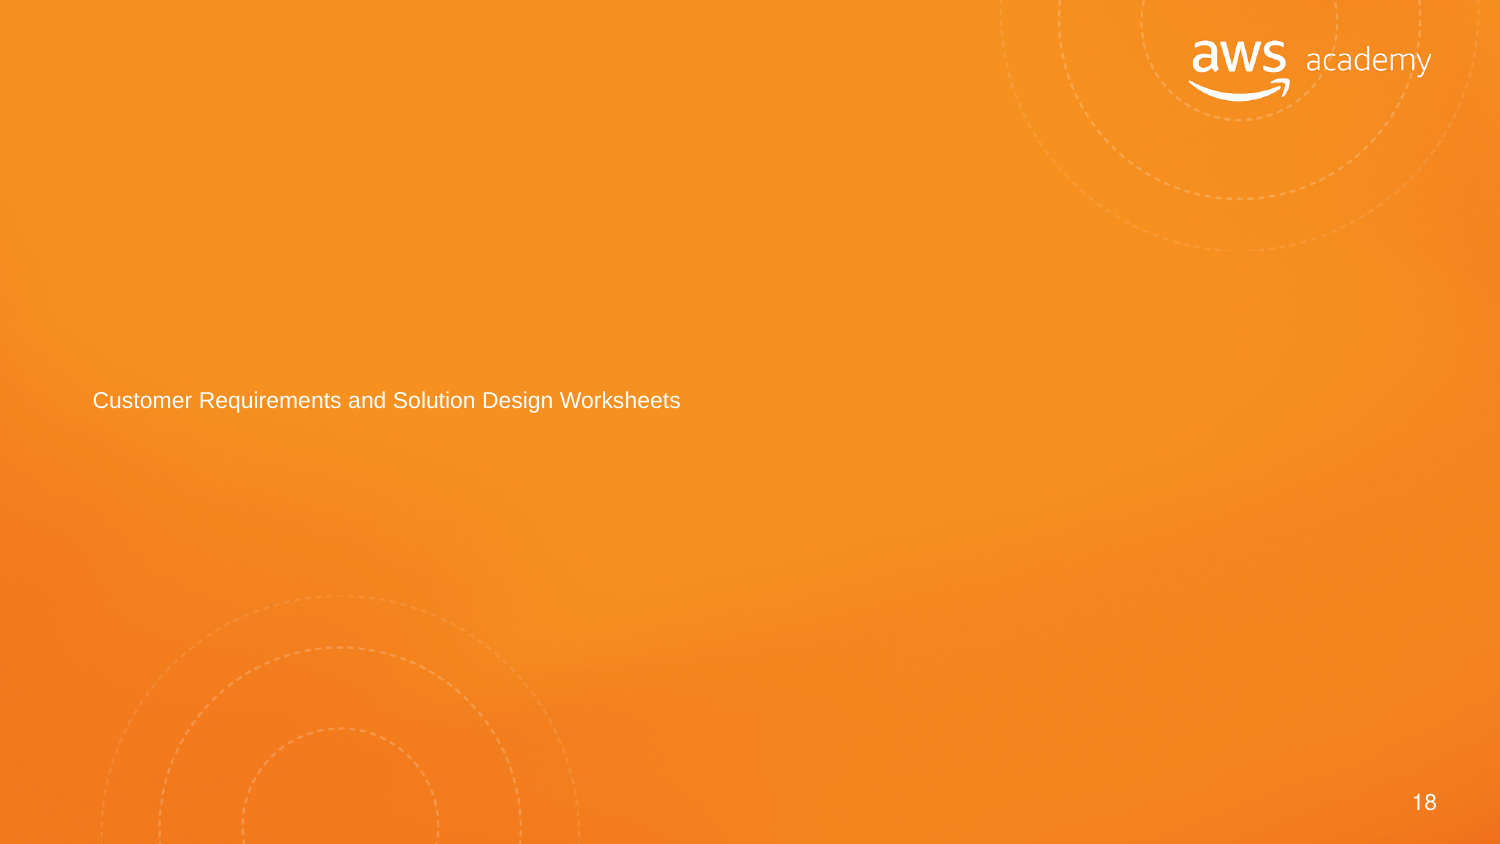

# Customer Requirements and Solution Design Worksheets
18